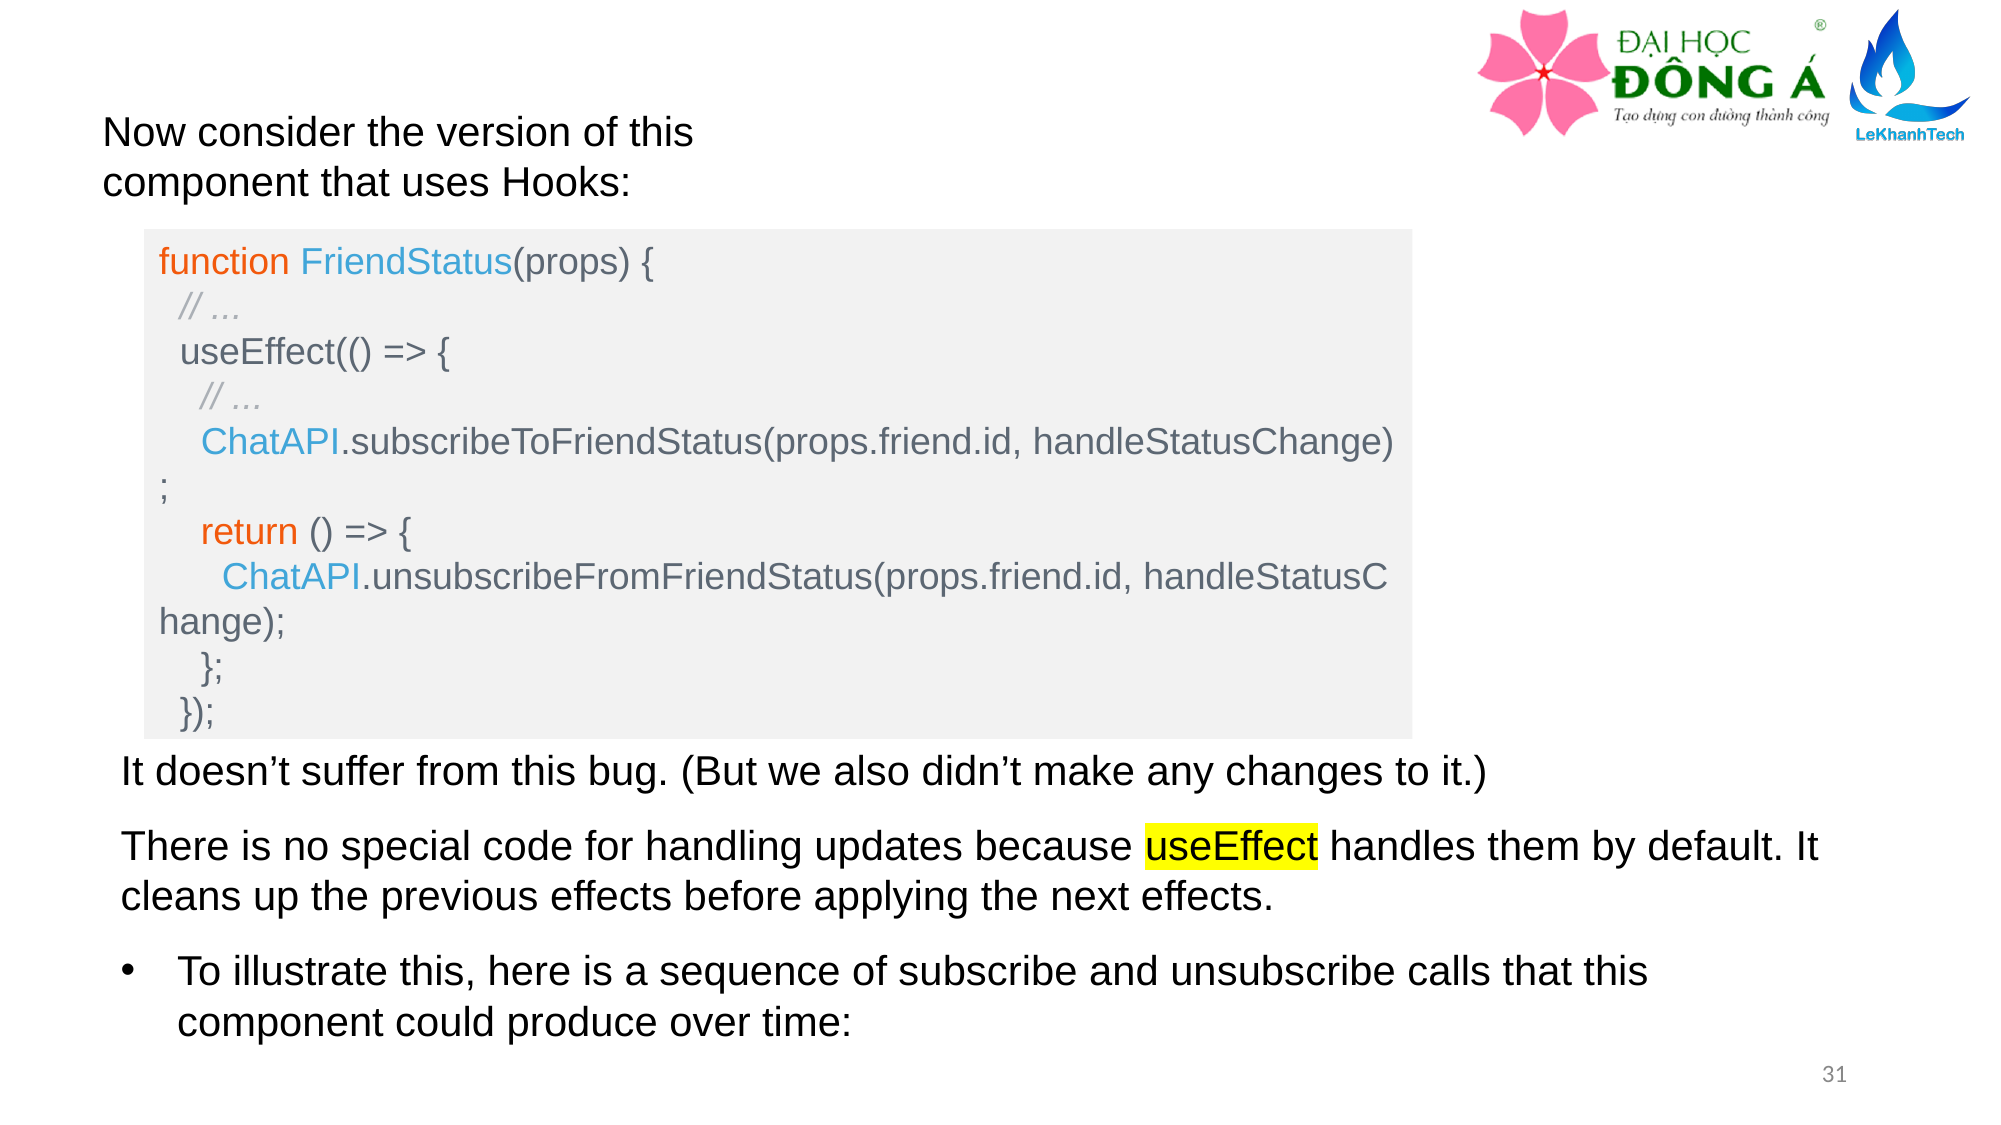

Now consider the version of this component that uses Hooks:
function FriendStatus(props) {
  // ...
  useEffect(() => {
    // ...
    ChatAPI.subscribeToFriendStatus(props.friend.id, handleStatusChange);
    return () => {
      ChatAPI.unsubscribeFromFriendStatus(props.friend.id, handleStatusChange);
    };
  });
It doesn’t suffer from this bug. (But we also didn’t make any changes to it.)
There is no special code for handling updates because useEffect handles them by default. It cleans up the previous effects before applying the next effects.
To illustrate this, here is a sequence of subscribe and unsubscribe calls that this component could produce over time:
31